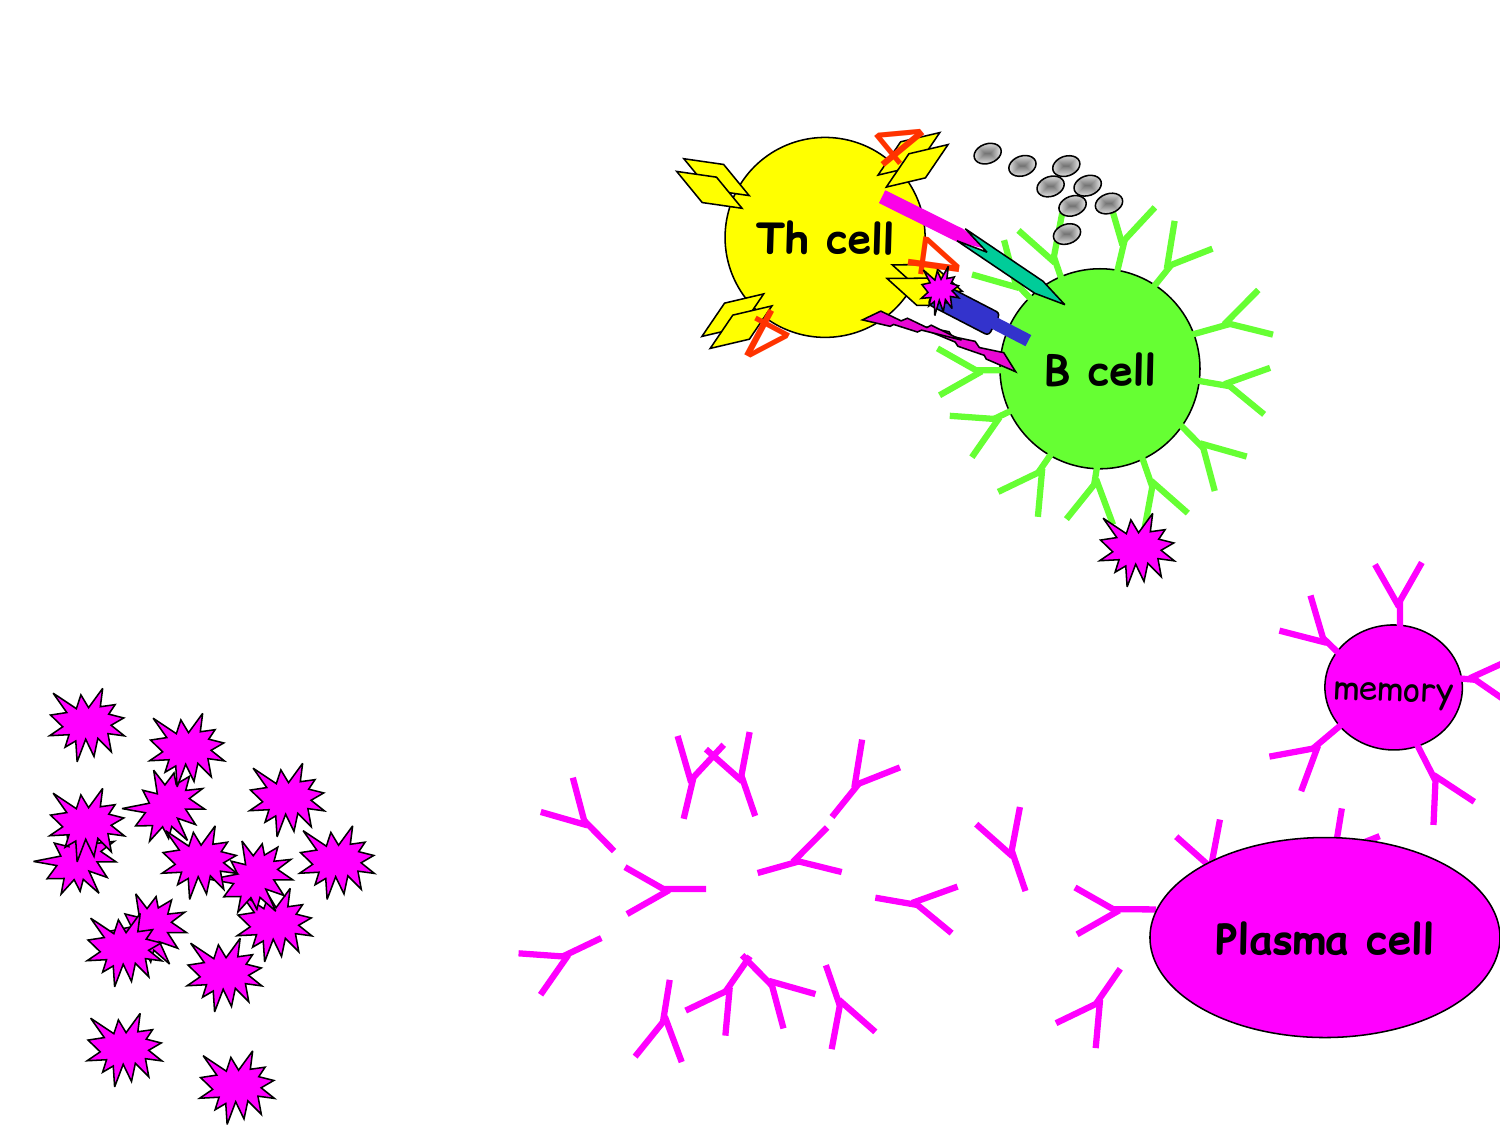

CD40L/CD40
T cell/B cell
4
4
4

Th cell

B cell

memory

Plasma cell